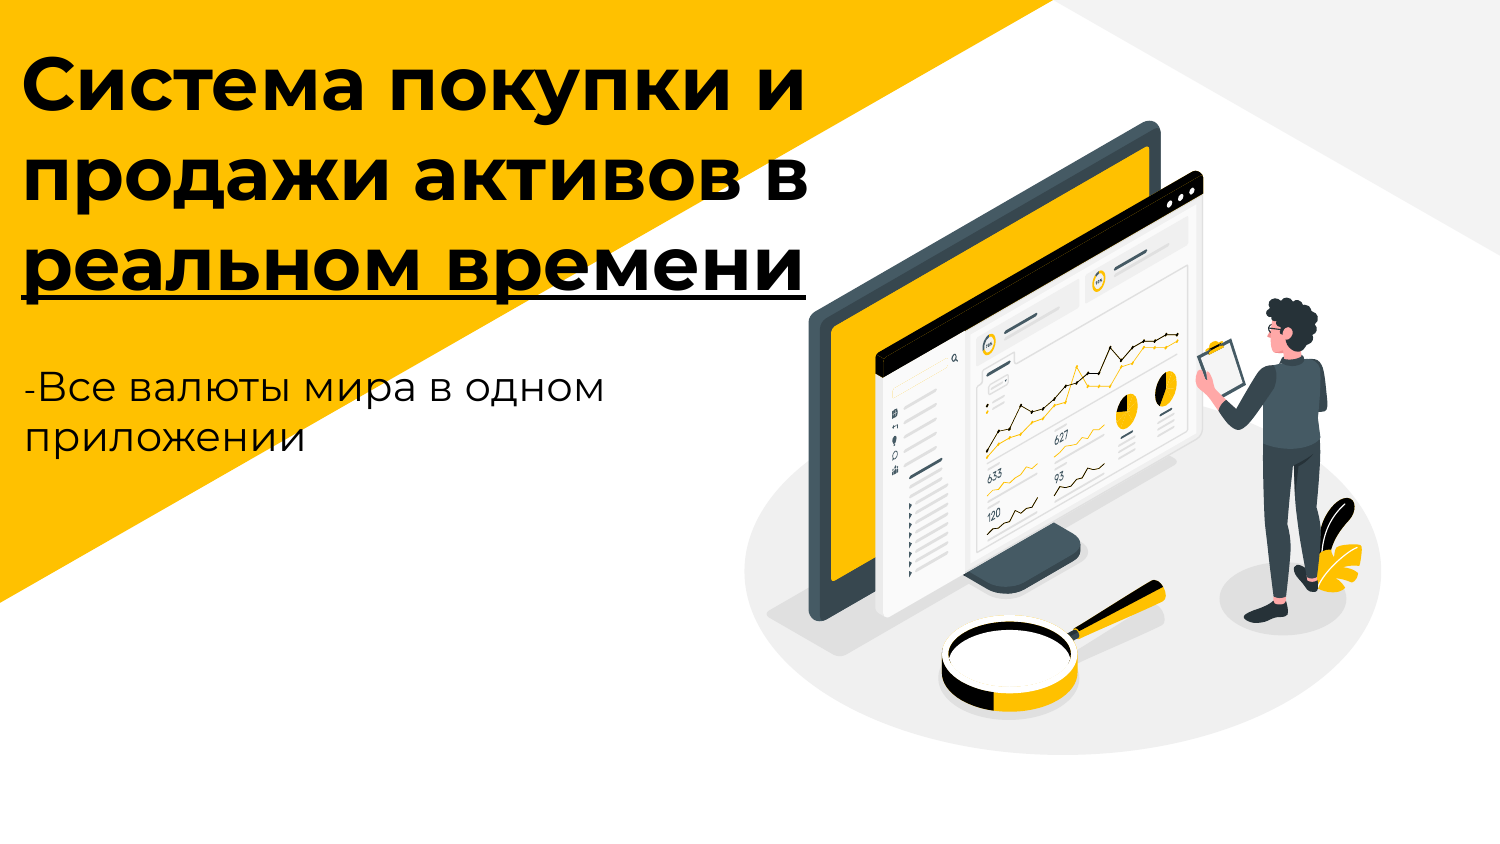

# Система покупки и продажи активов в реальном времени

-Все валюты мира в одном приложении